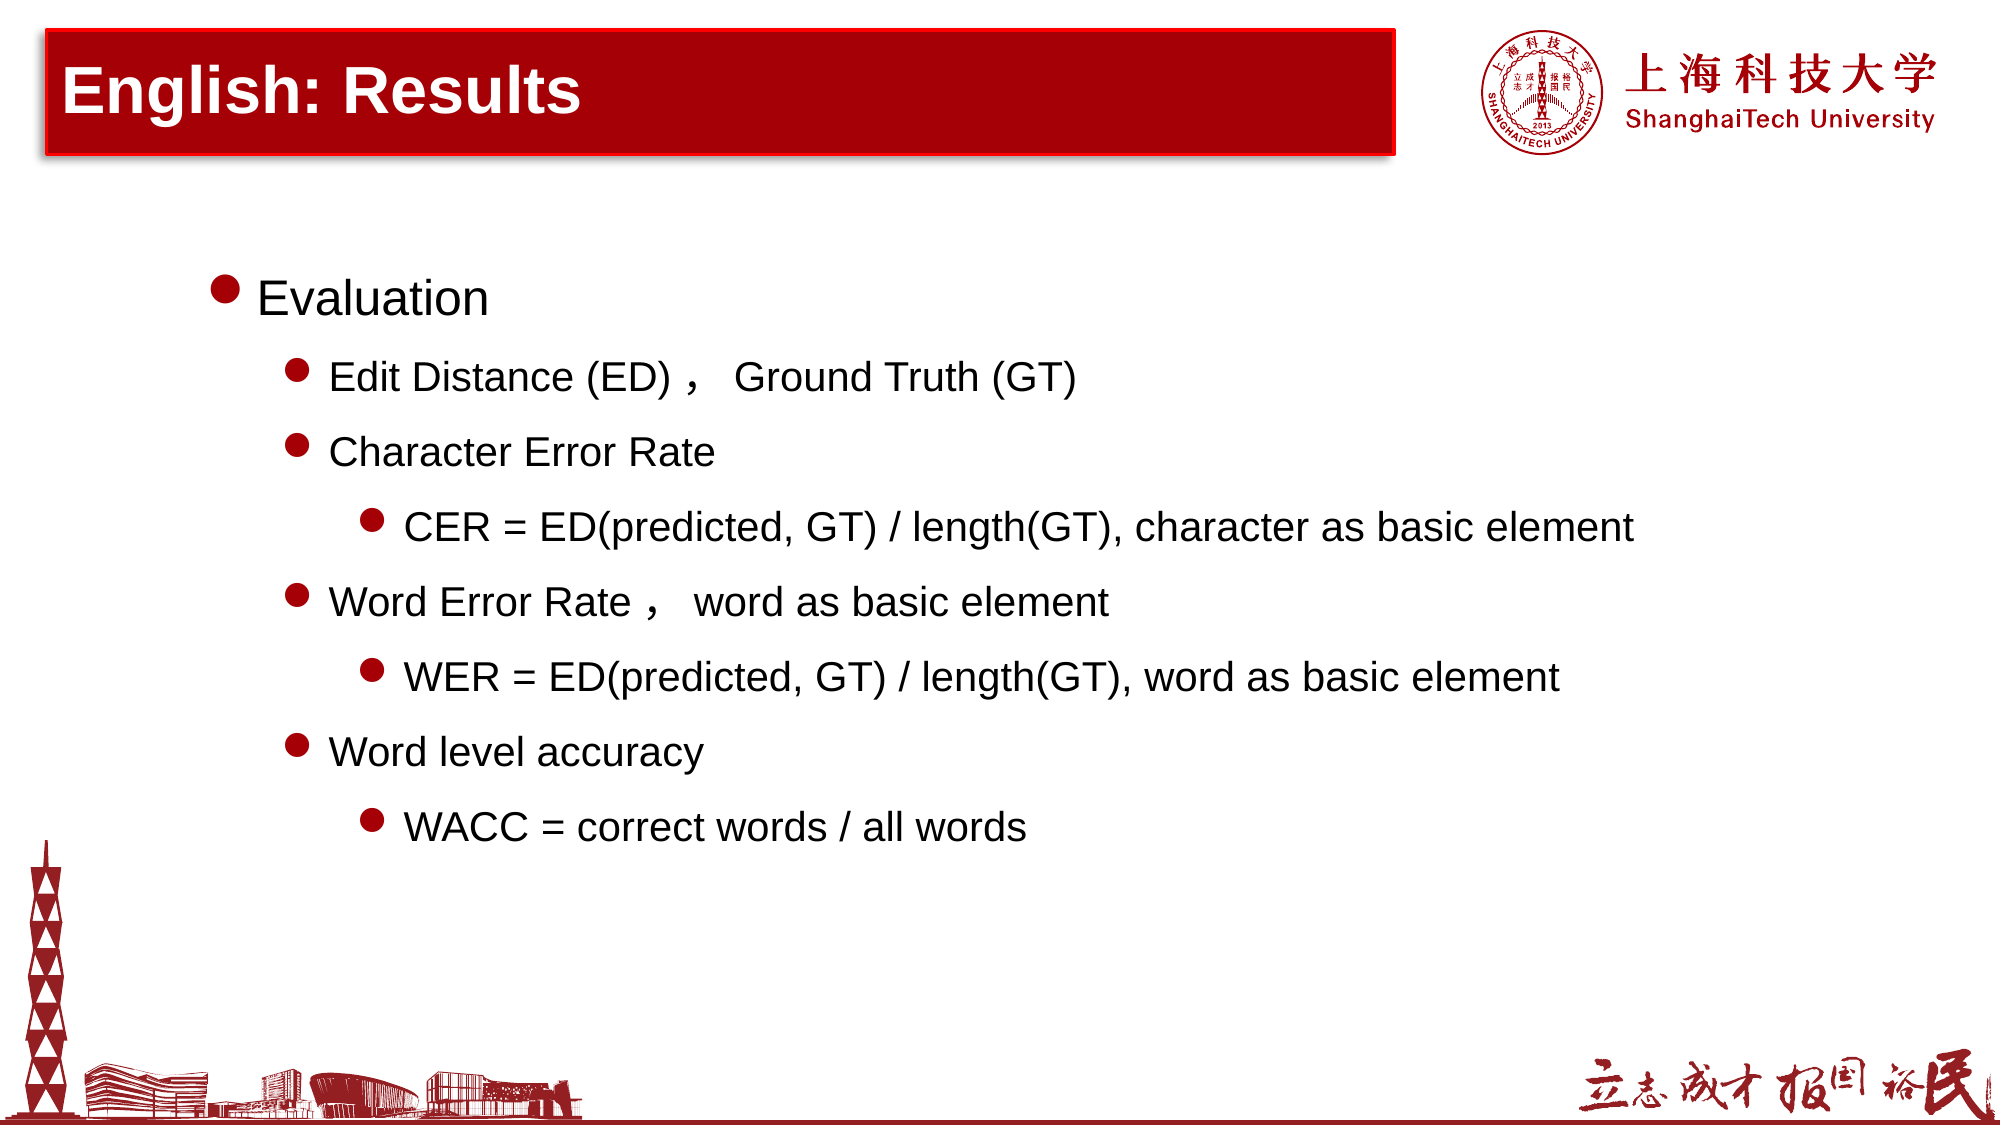

# English: Results
Evaluation
Edit Distance (ED)，Ground Truth (GT)
Character Error Rate
CER = ED(predicted, GT) / length(GT), character as basic element
Word Error Rate，word as basic element
WER = ED(predicted, GT) / length(GT), word as basic element
Word level accuracy
WACC = correct words / all words